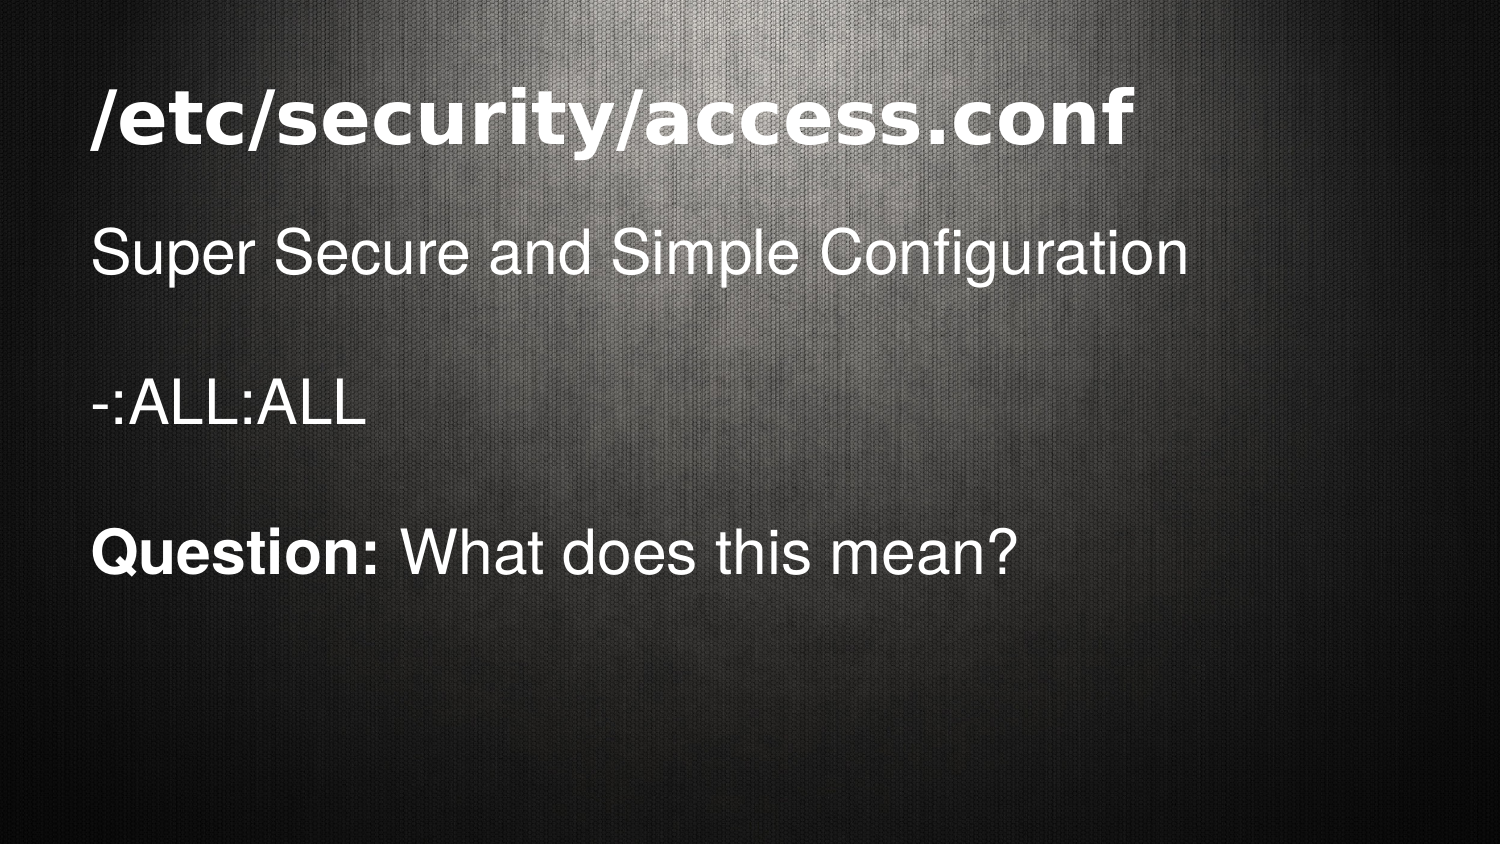

# /etc/security/access.conf
Super Secure and Simple Configuration

-:ALL:ALL

Question: What does this mean?